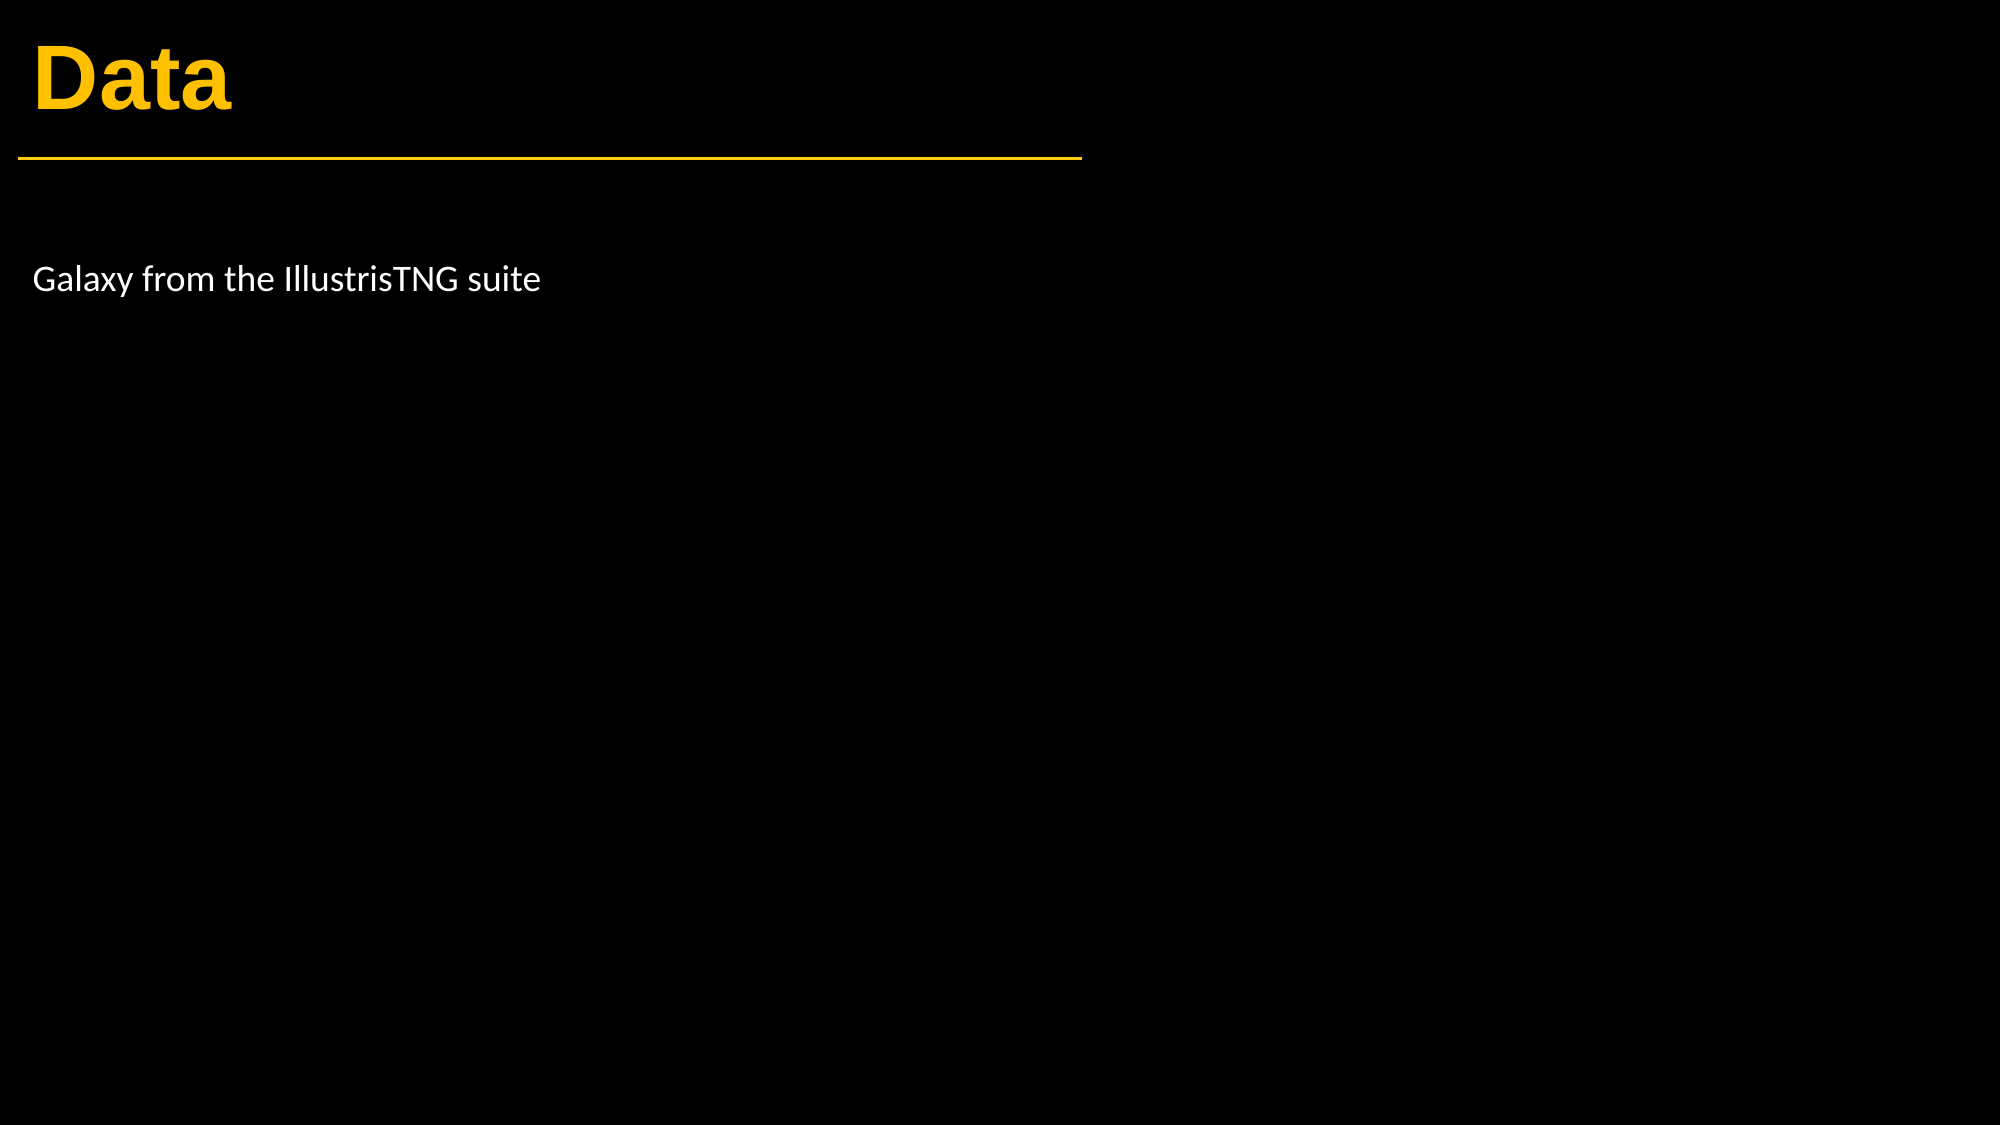

# Data
Galaxy from the IllustrisTNG suite